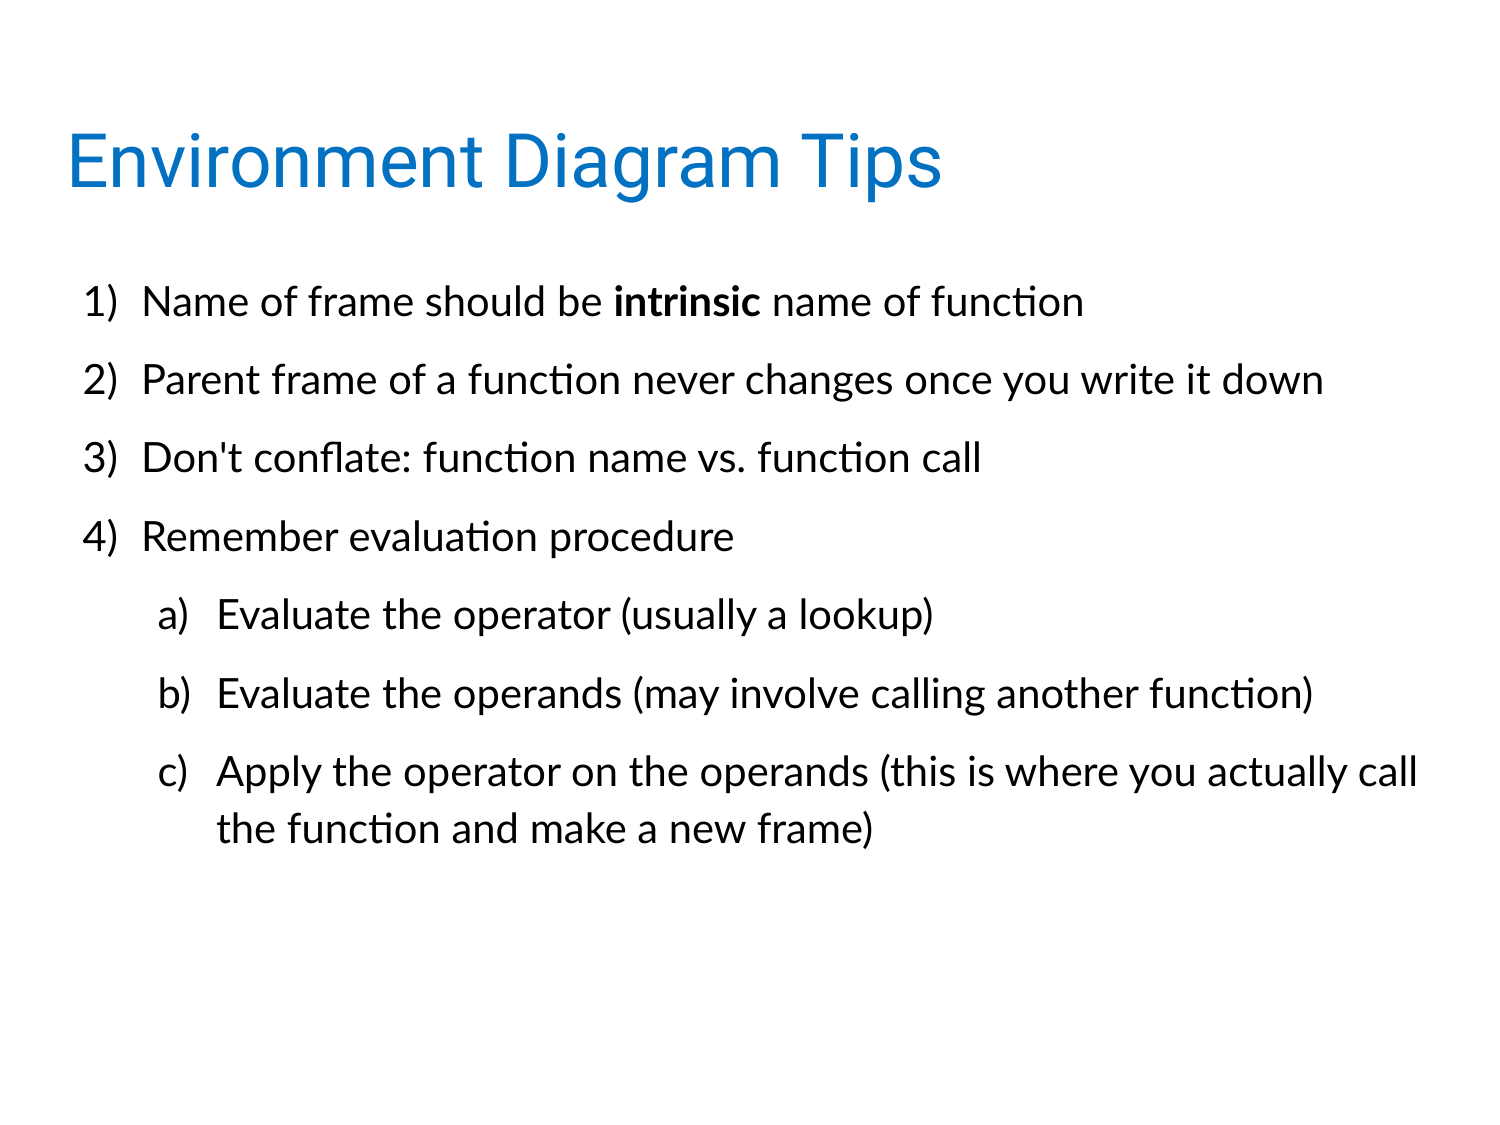

# Environment Diagram Tips
Name of frame should be intrinsic name of function
Parent frame of a function never changes once you write it down
Don't conflate: function name vs. function call
Remember evaluation procedure
Evaluate the operator (usually a lookup)
Evaluate the operands (may involve calling another function)
Apply the operator on the operands (this is where you actually call the function and make a new frame)